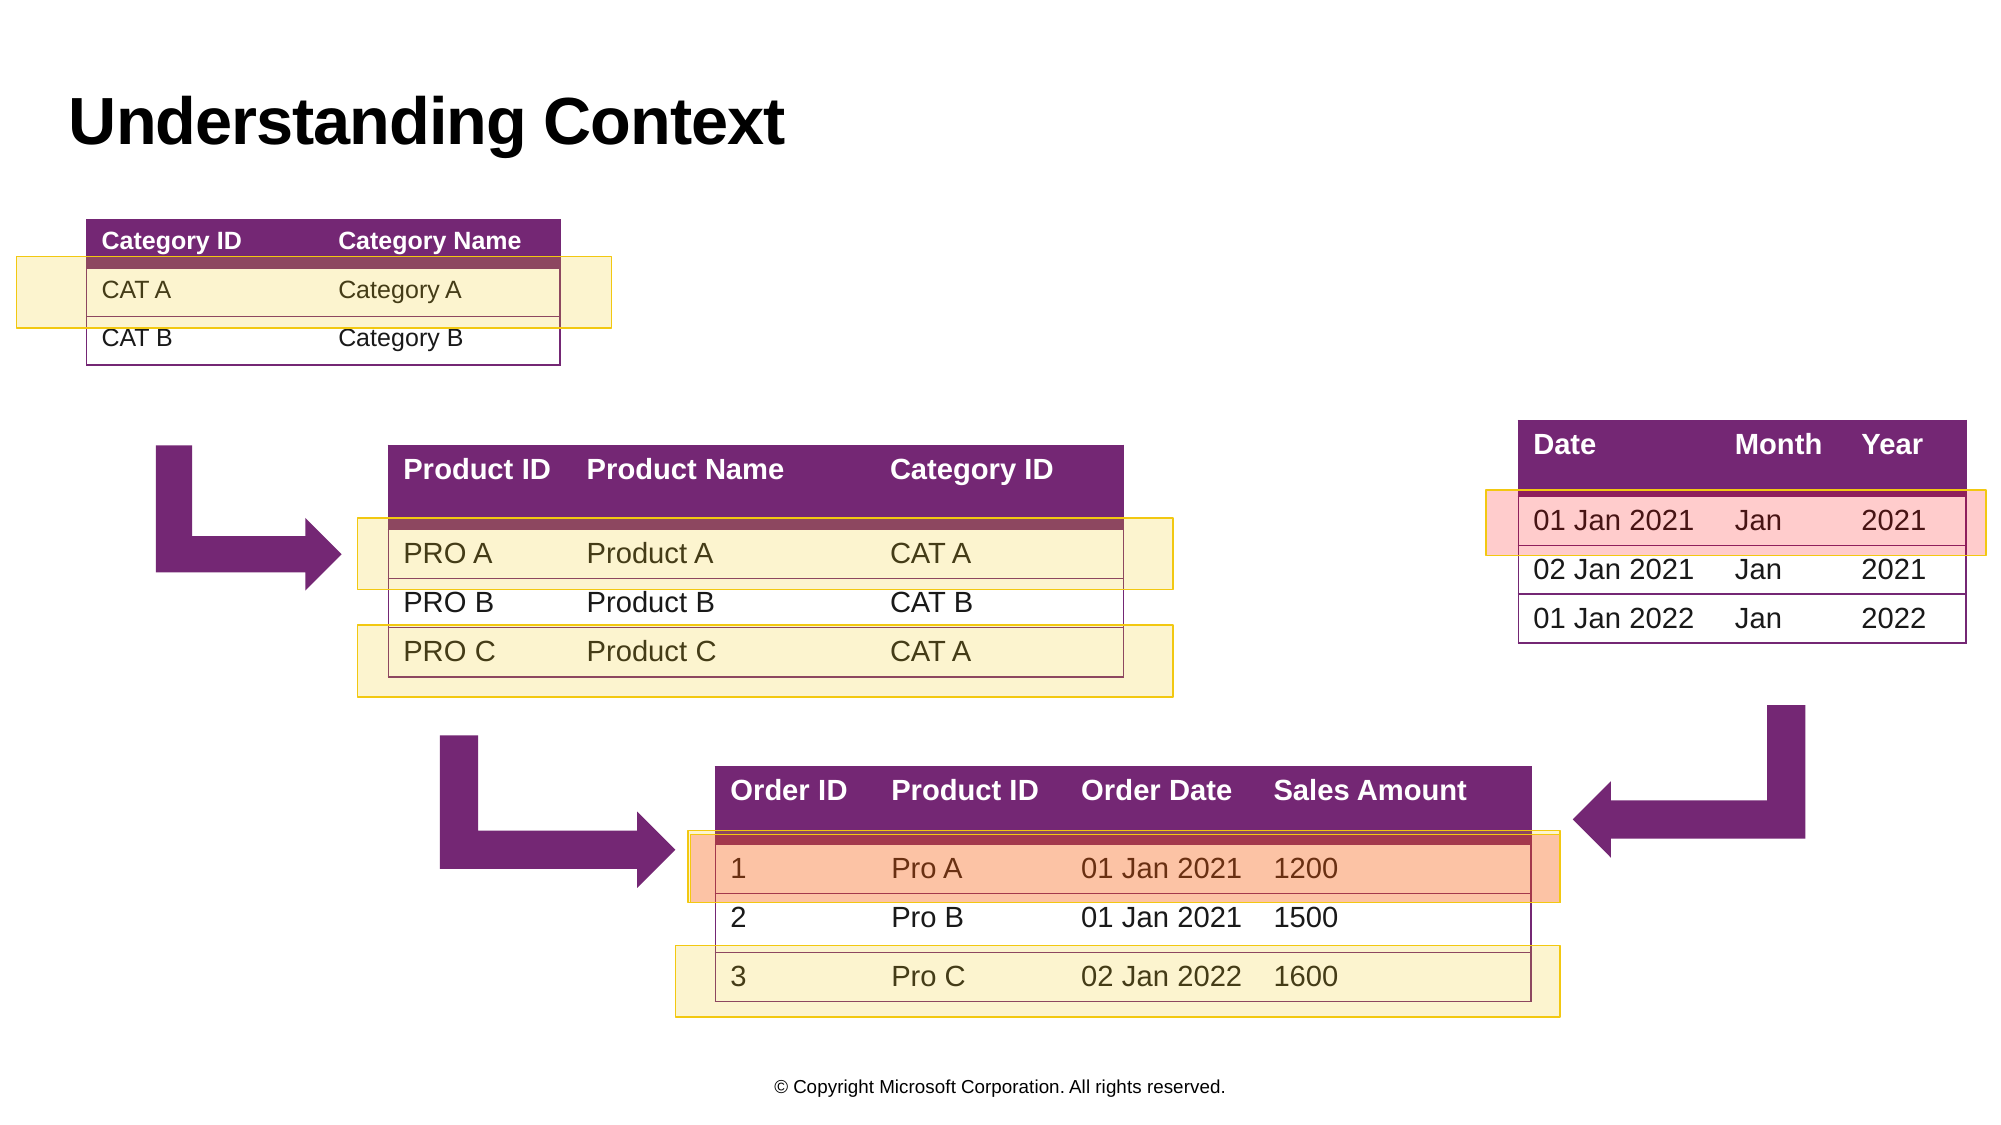

# Understanding Context
| Category ID | Category Name |
| --- | --- |
| CAT A | Category A |
| CAT B | Category B |

| Date | Month | Year |
| --- | --- | --- |
| 01 Jan 2021 | Jan | 2021 |
| 02 Jan 2021 | Jan | 2021 |
| 01 Jan 2022 | Jan | 2022 |

| Product ID | Product Name | Category ID |
| --- | --- | --- |
| PRO A | Product A | CAT A |
| PRO B | Product B | CAT B |
| PRO C | Product C | CAT A |

| Order ID | Product ID | Order Date | Sales Amount |
| --- | --- | --- | --- |
| 1 | Pro A | 01 Jan 2021 | 1200 |
| 2 | Pro B | 01 Jan 2021 | 1500 |
| 3 | Pro C | 02 Jan 2022 | 1600 |